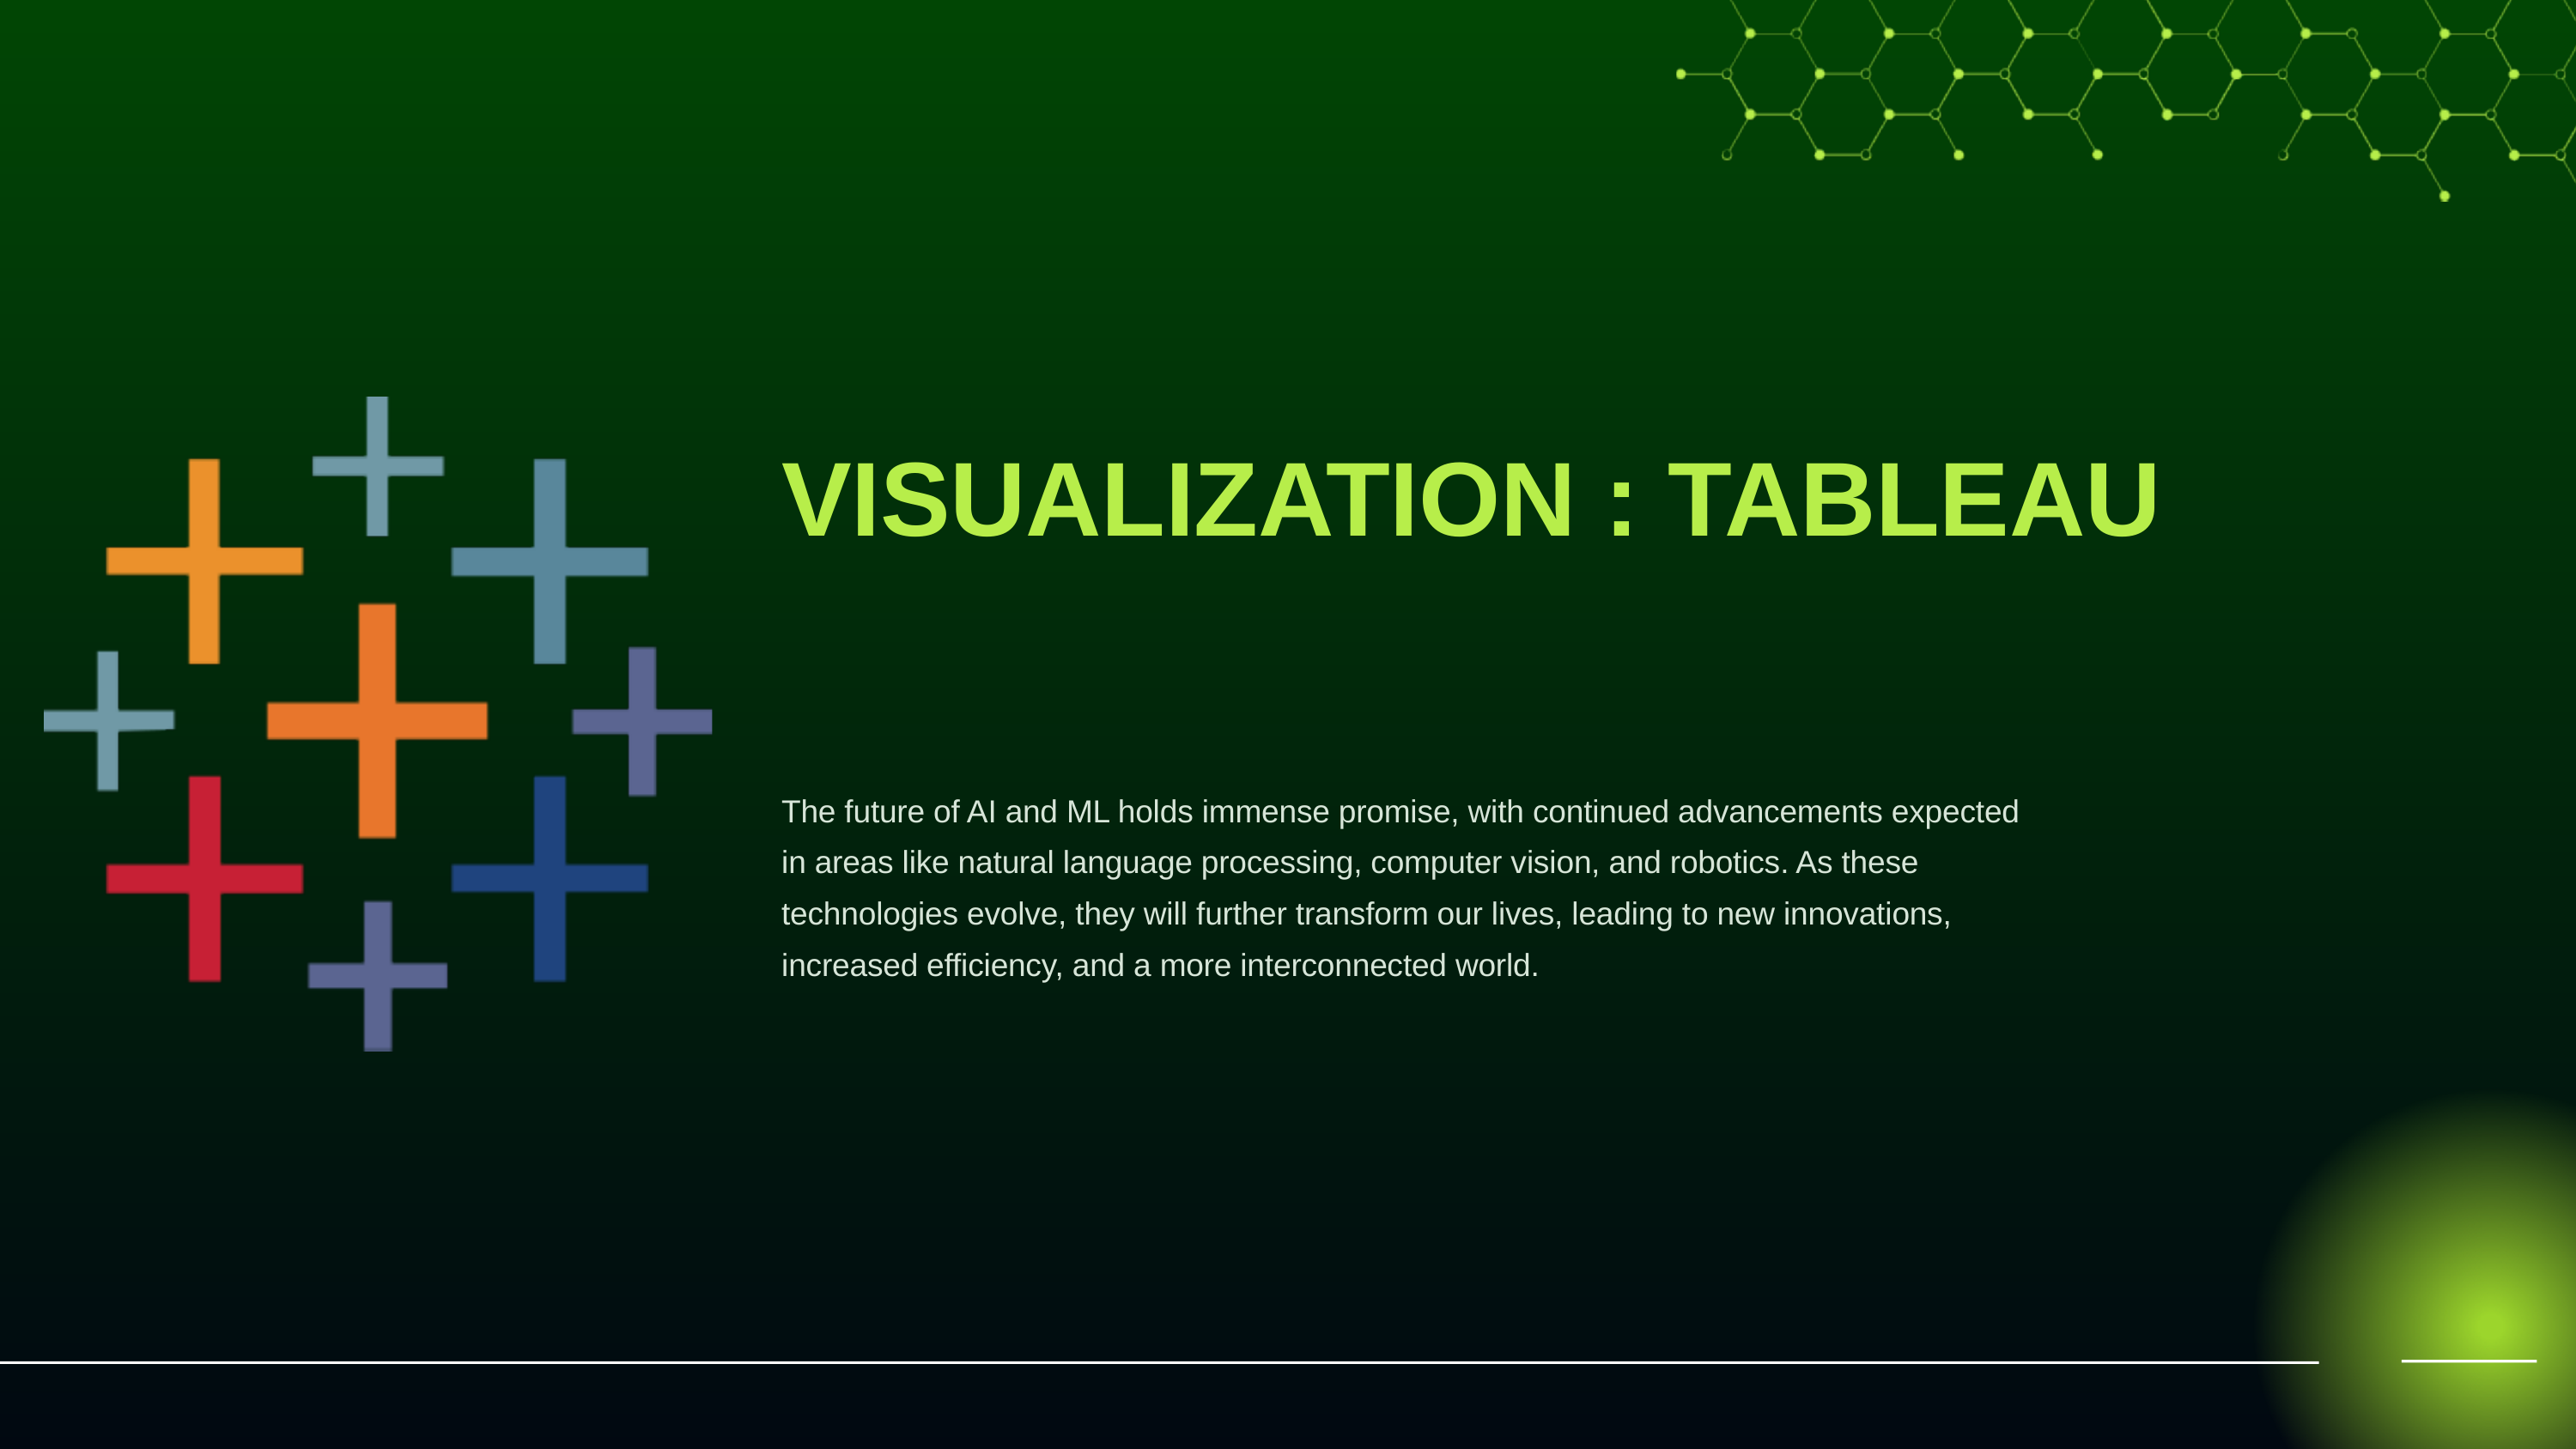

VISUALIZATION : TABLEAU
The future of AI and ML holds immense promise, with continued advancements expected in areas like natural language processing, computer vision, and robotics. As these technologies evolve, they will further transform our lives, leading to new innovations, increased efficiency, and a more interconnected world.